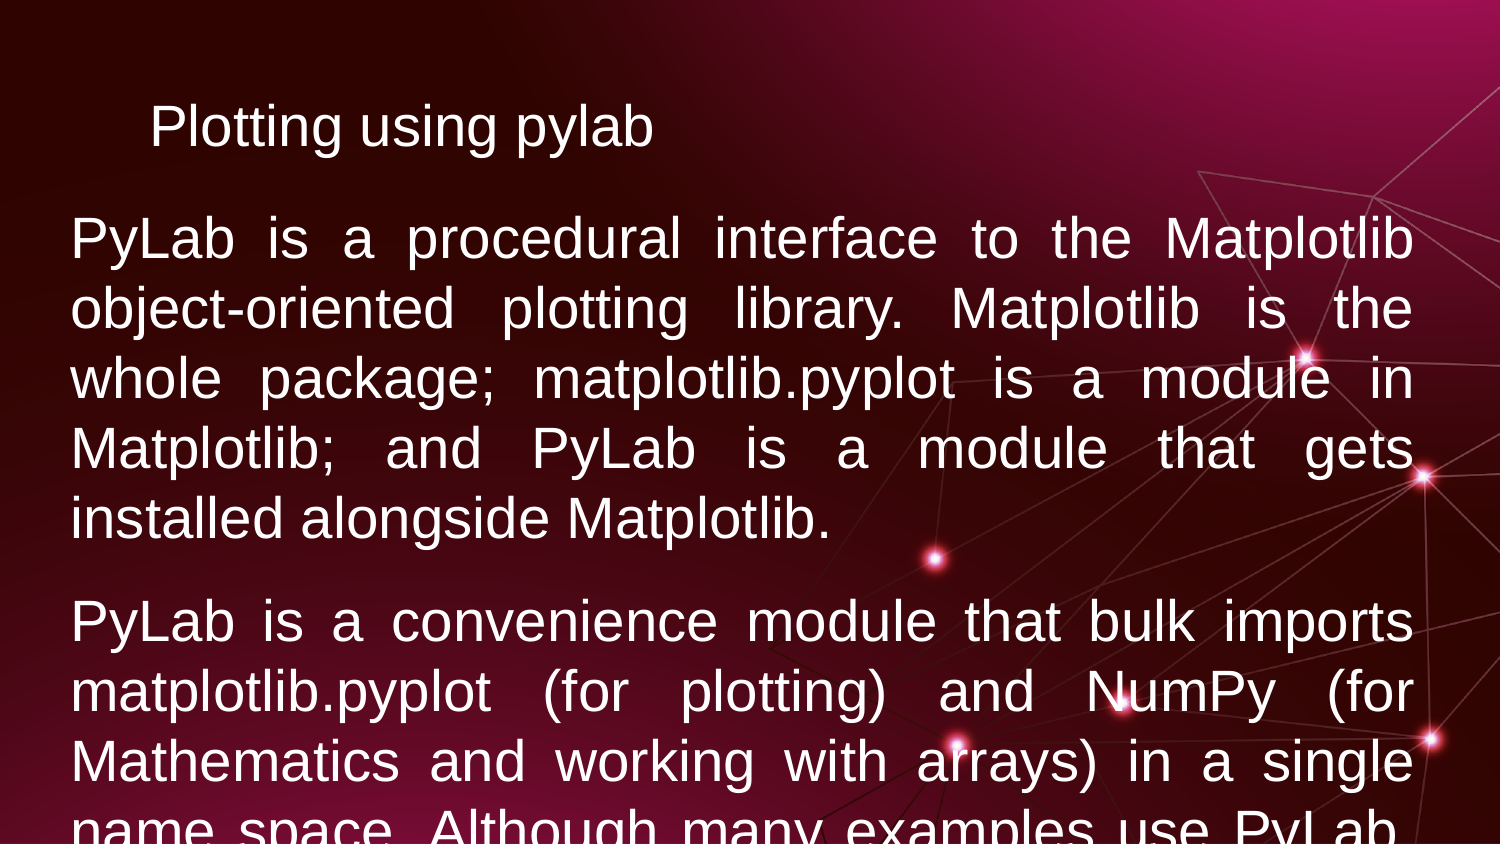

# Plotting using pylab
PyLab is a procedural interface to the Matplotlib object-oriented plotting library. Matplotlib is the whole package; matplotlib.pyplot is a module in Matplotlib; and PyLab is a module that gets installed alongside Matplotlib.
PyLab is a convenience module that bulk imports matplotlib.pyplot (for plotting) and NumPy (for Mathematics and working with arrays) in a single name space. Although many examples use PyLab, it is no longer recommended.